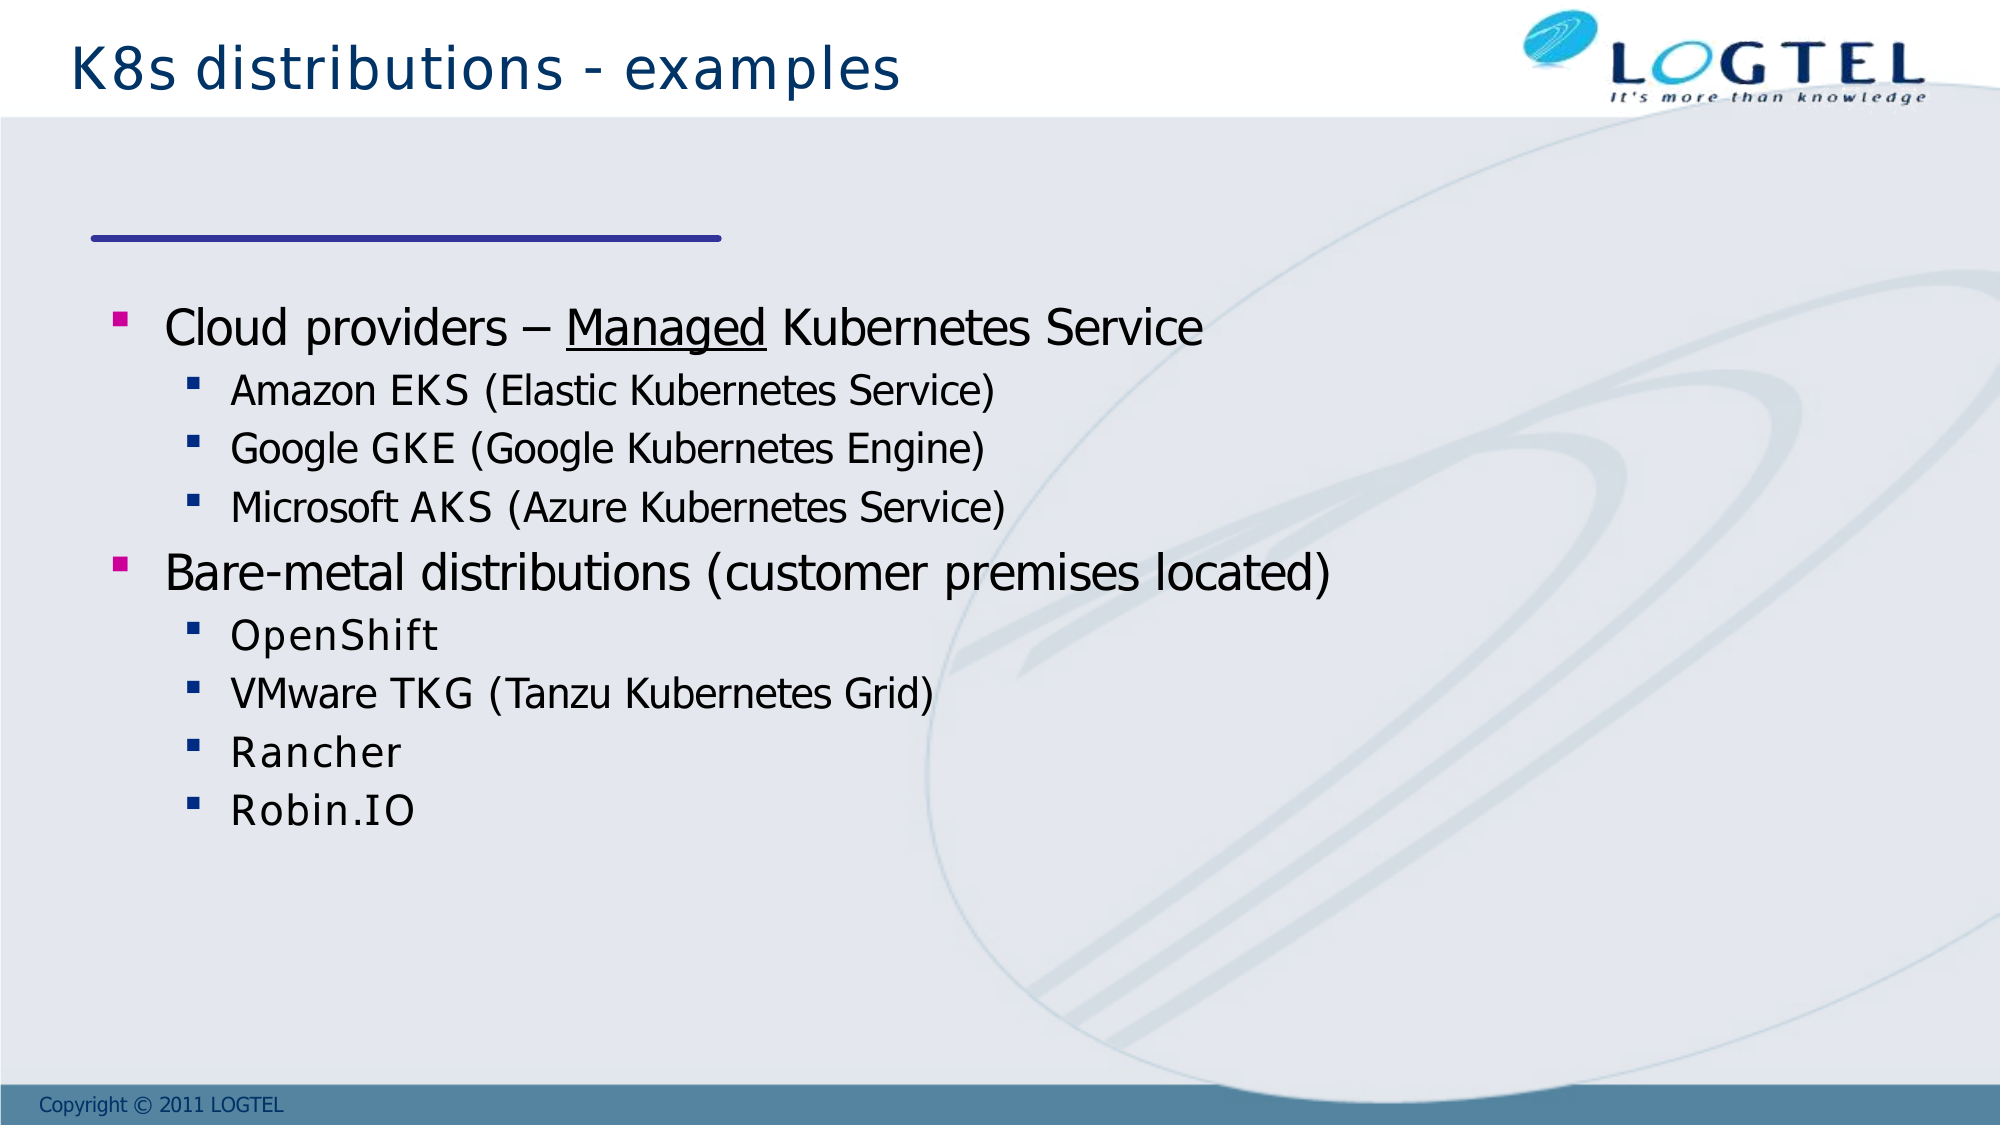

# K8s distributions - examples
Cloud providers – Managed Kubernetes Service
Amazon EKS (Elastic Kubernetes Service)
Google GKE (Google Kubernetes Engine)
Microsoft AKS (Azure Kubernetes Service)
Bare-metal distributions (customer premises located)
OpenShift
VMware TKG (Tanzu Kubernetes Grid)
Rancher
Robin.IO